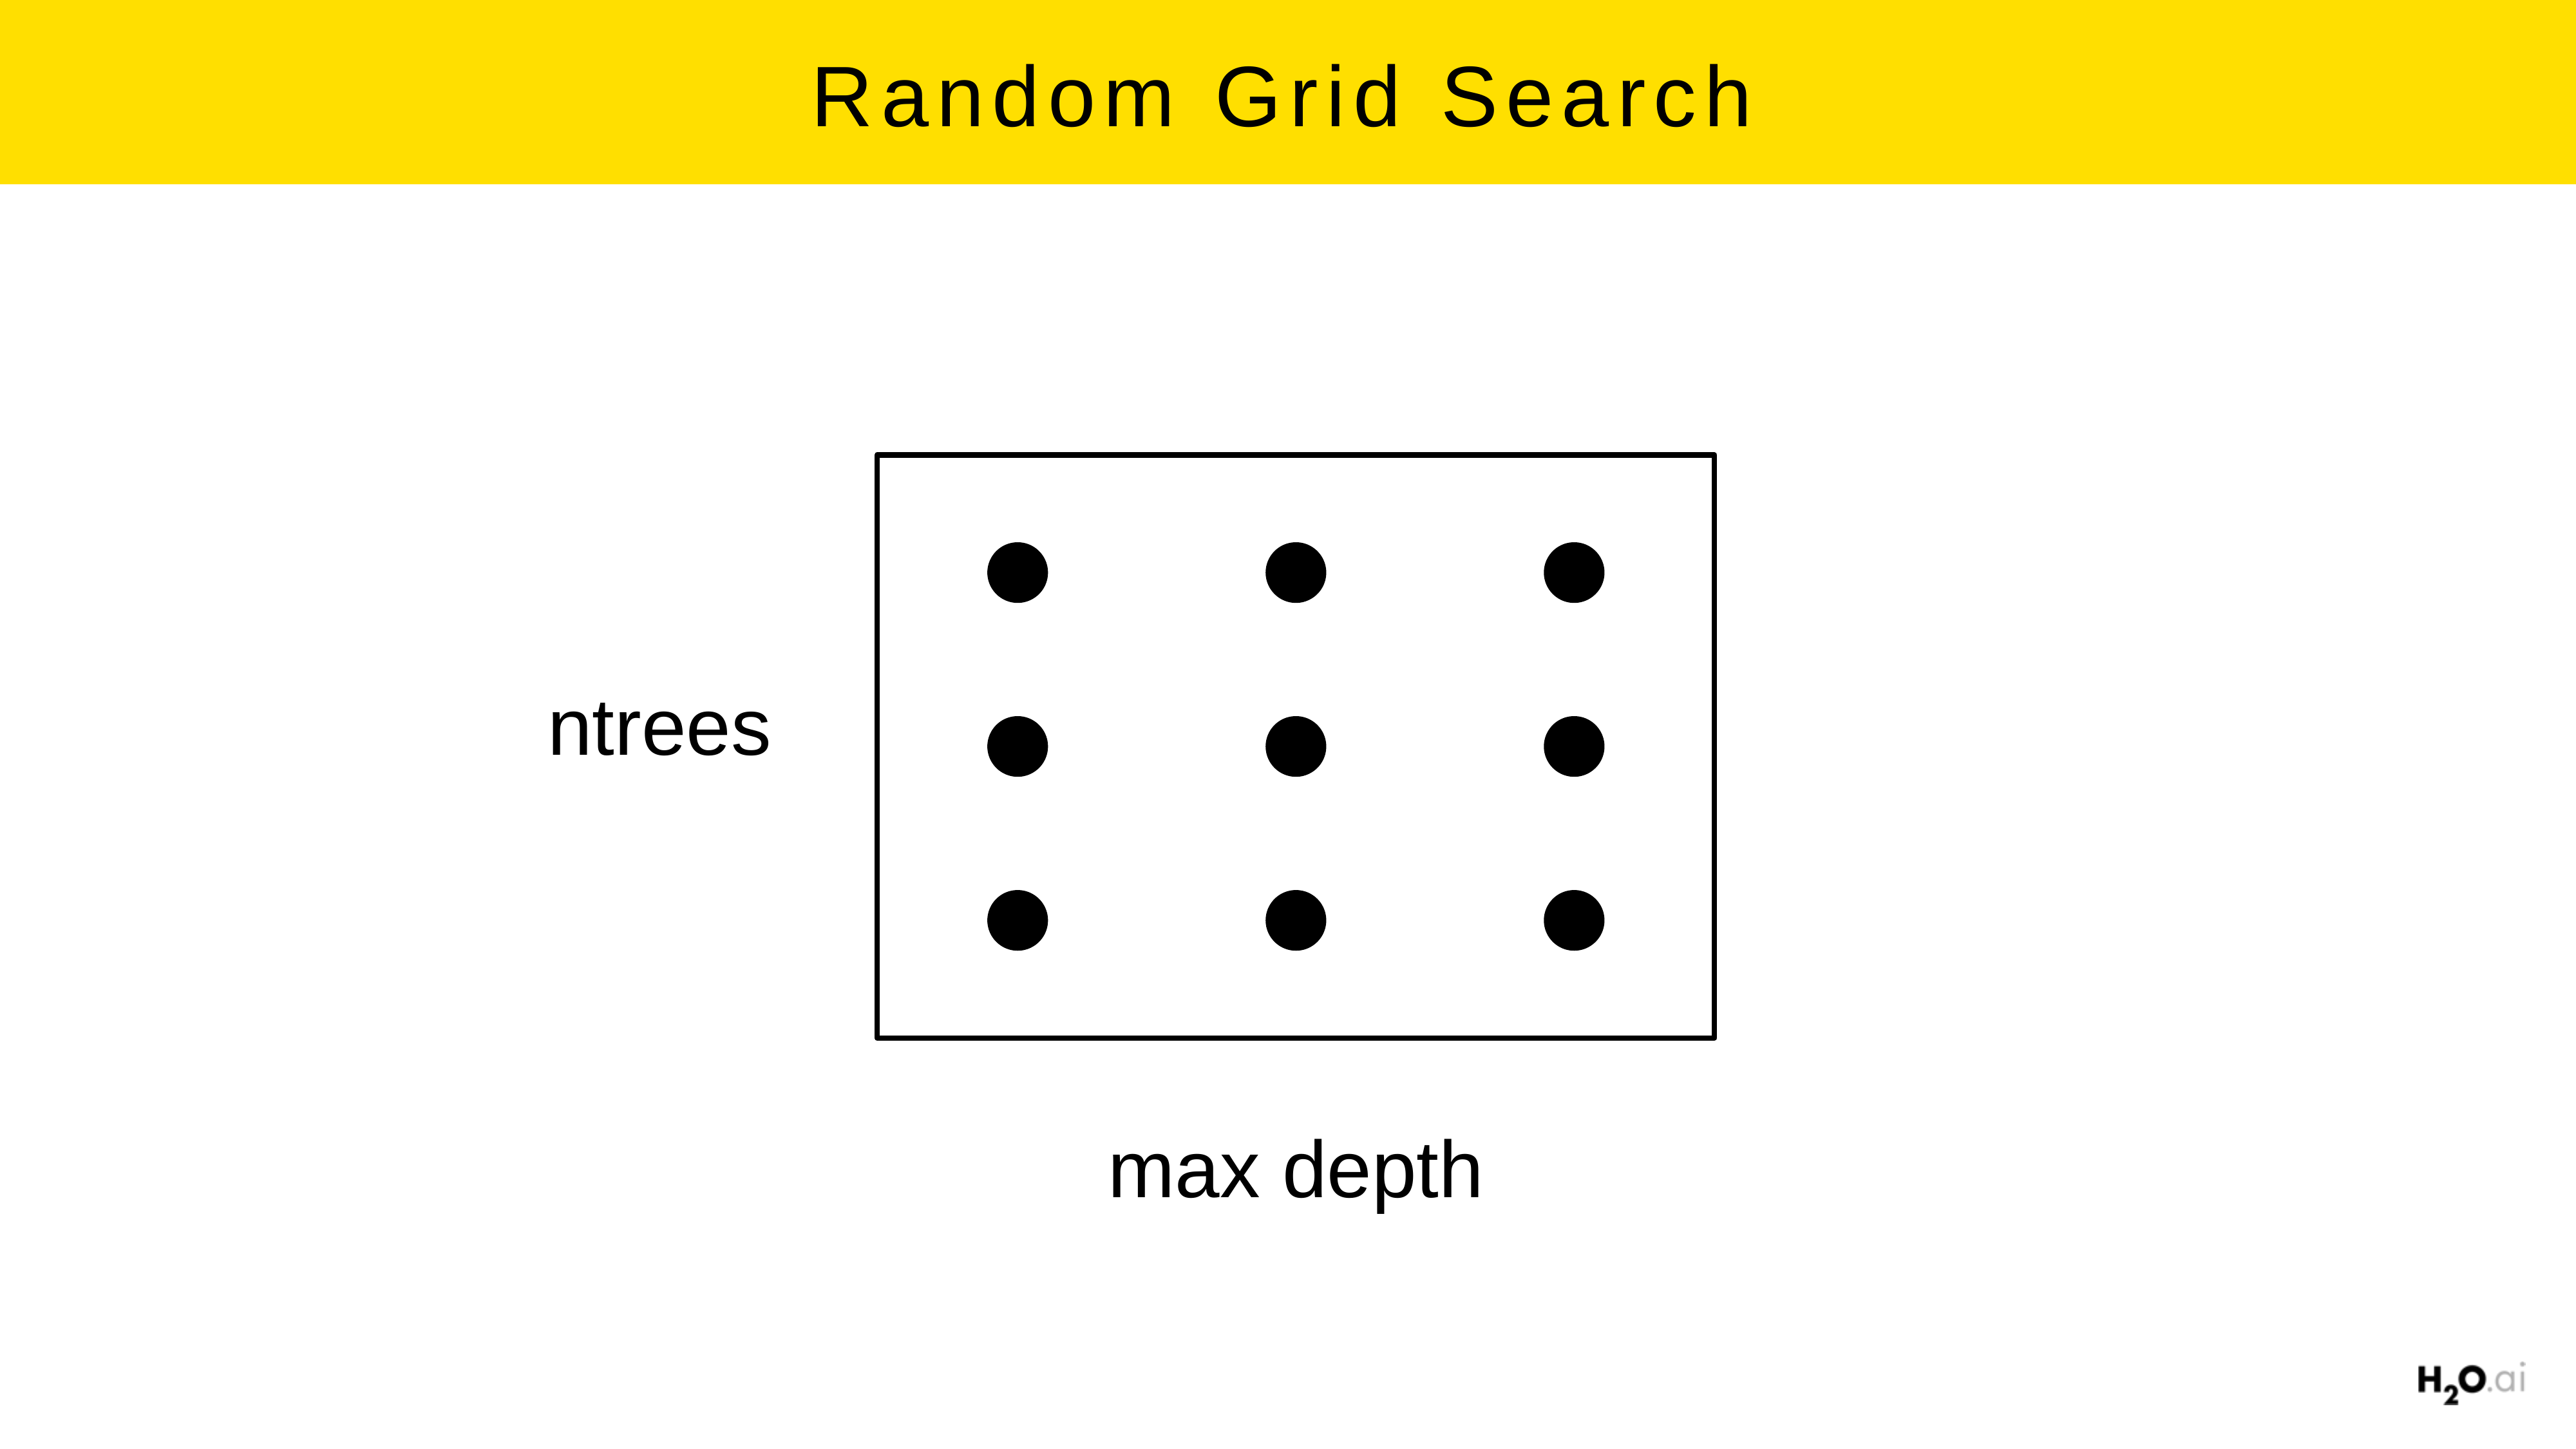

# Random Grid Search

ntrees
max depth